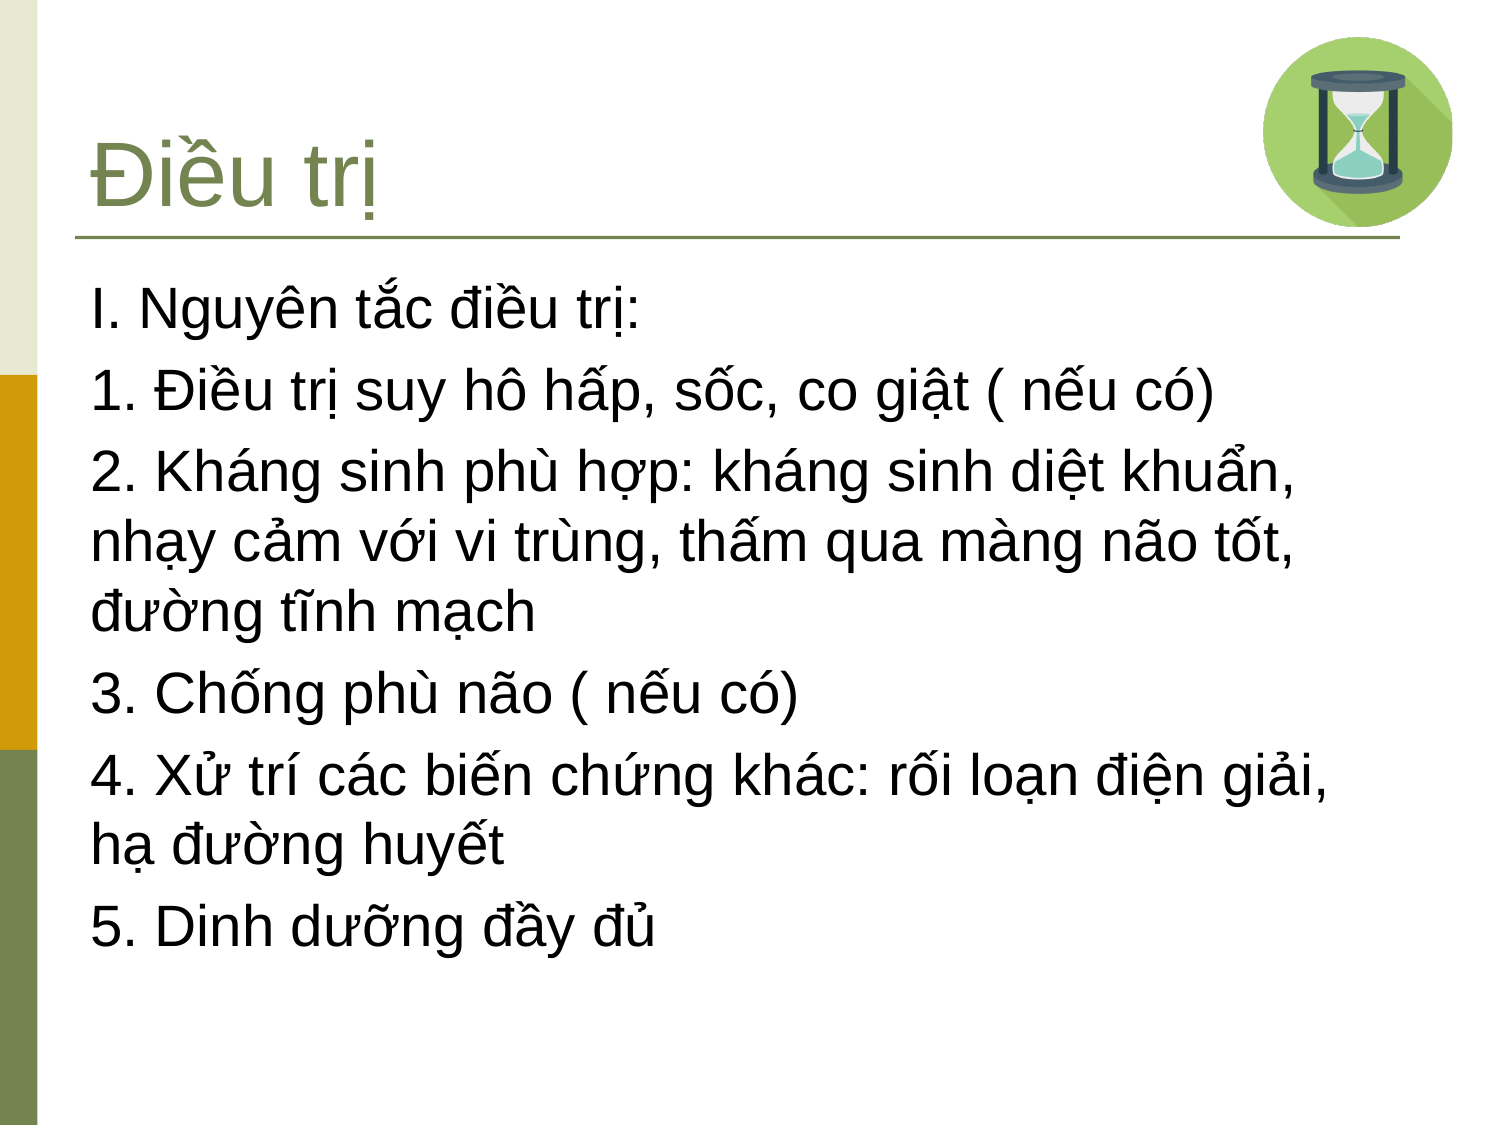

# Điều trị
I. Nguyên tắc điều trị:
1. Điều trị suy hô hấp, sốc, co giật ( nếu có)
2. Kháng sinh phù hợp: kháng sinh diệt khuẩn, nhạy cảm với vi trùng, thấm qua màng não tốt, đường tĩnh mạch
3. Chống phù não ( nếu có)
4. Xử trí các biến chứng khác: rối loạn điện giải, hạ đường huyết
5. Dinh dưỡng đầy đủ